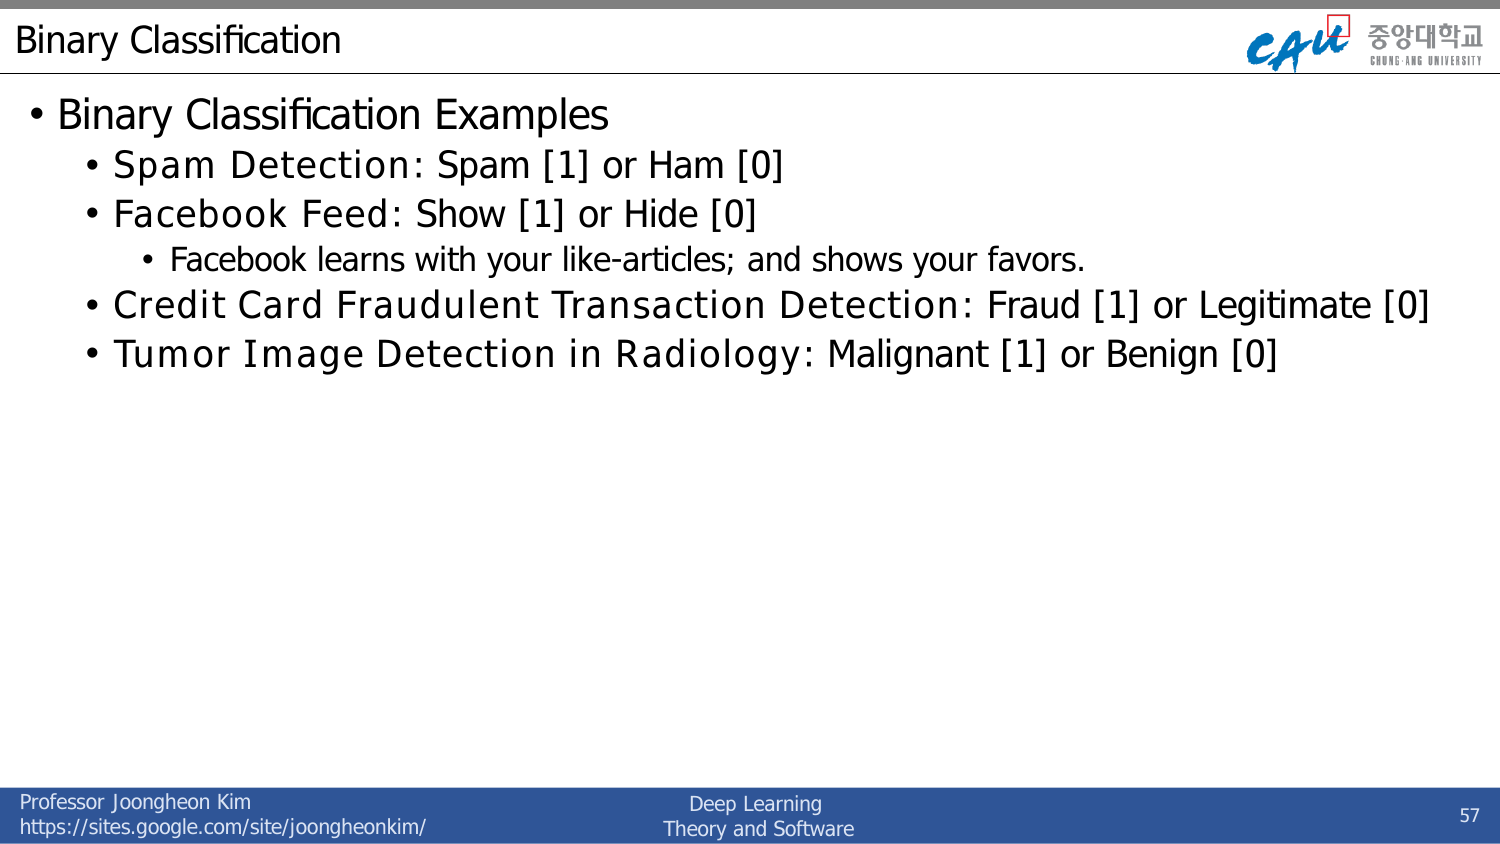

# Binary Classification
Binary Classification Examples
Spam Detection: Spam [1] or Ham [0]
Facebook Feed: Show [1] or Hide [0]
Facebook learns with your like-articles; and shows your favors.
Credit Card Fraudulent Transaction Detection: Fraud [1] or Legitimate [0]
Tumor Image Detection in Radiology: Malignant [1] or Benign [0]

57